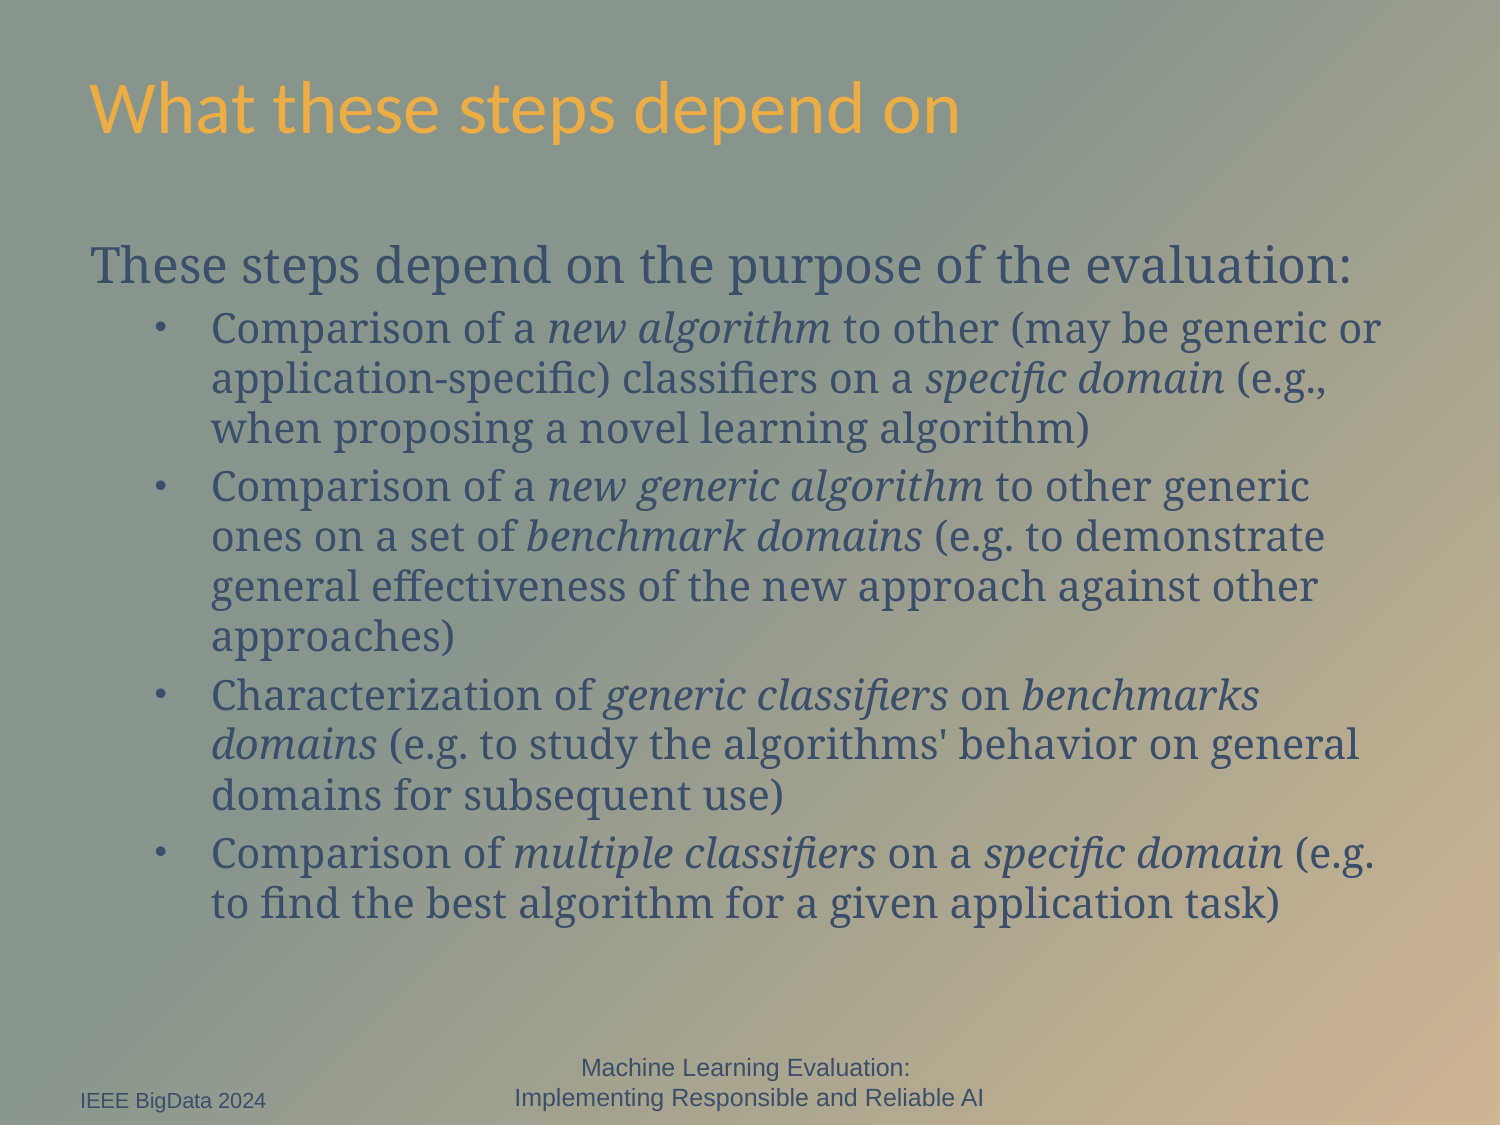

# What these steps depend on

These steps depend on the purpose of the evaluation:
Comparison of a new algorithm to other (may be generic or application-specific) classifiers on a specific domain (e.g., when proposing a novel learning algorithm)
Comparison of a new generic algorithm to other generic ones on a set of benchmark domains (e.g. to demonstrate general effectiveness of the new approach against other approaches)
Characterization of generic classifiers on benchmarks domains (e.g. to study the algorithms' behavior on general domains for subsequent use)
Comparison of multiple classifiers on a specific domain (e.g. to find the best algorithm for a given application task)
Machine Learning Evaluation:
Implementing Responsible and Reliable AI
IEEE BigData 2024
3